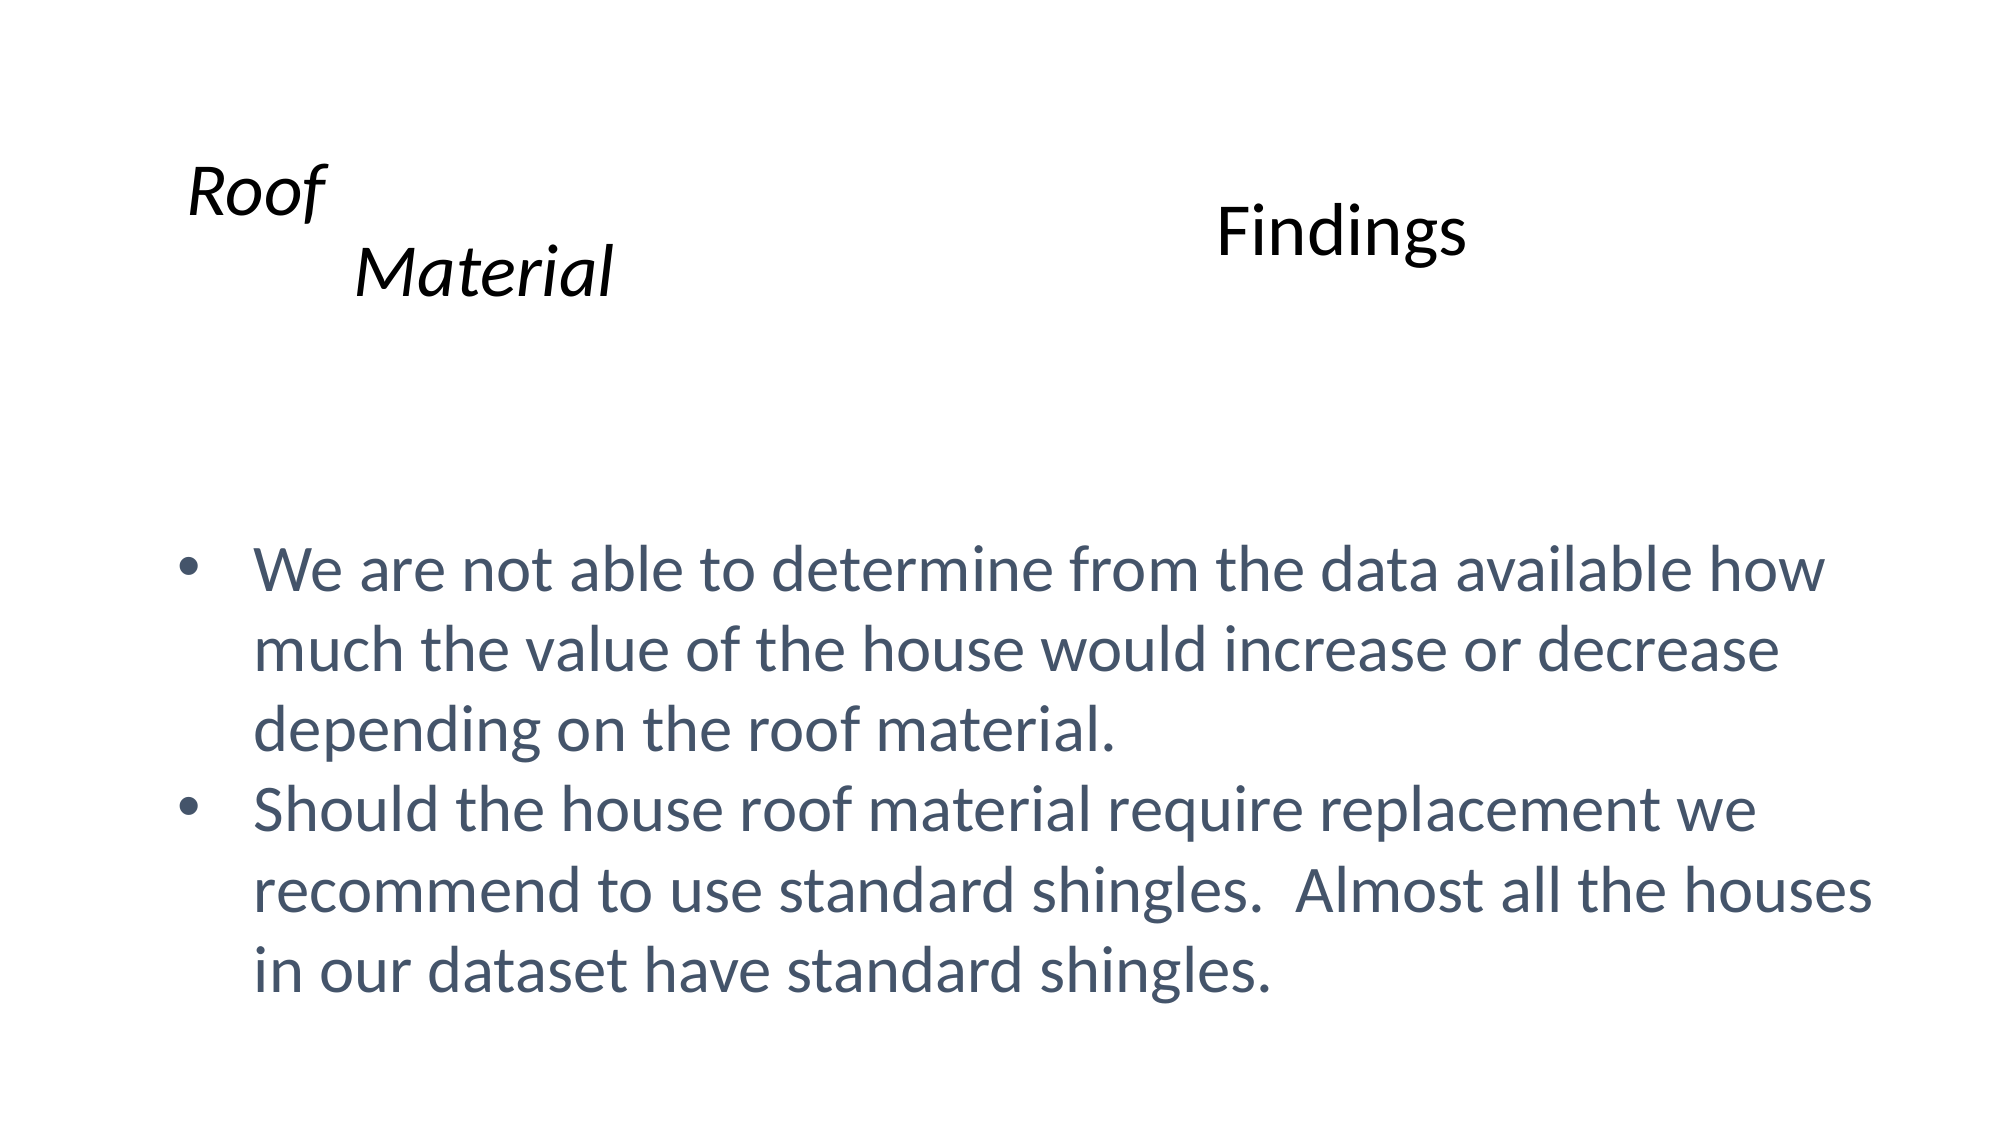

# Roof Material
                                       Findings
We are not able to determine from the data available how much the value of the house would increase or decrease depending on the roof material.
Should the house roof material require replacement we recommend to use standard shingles.  Almost all the houses in our dataset have standard shingles.